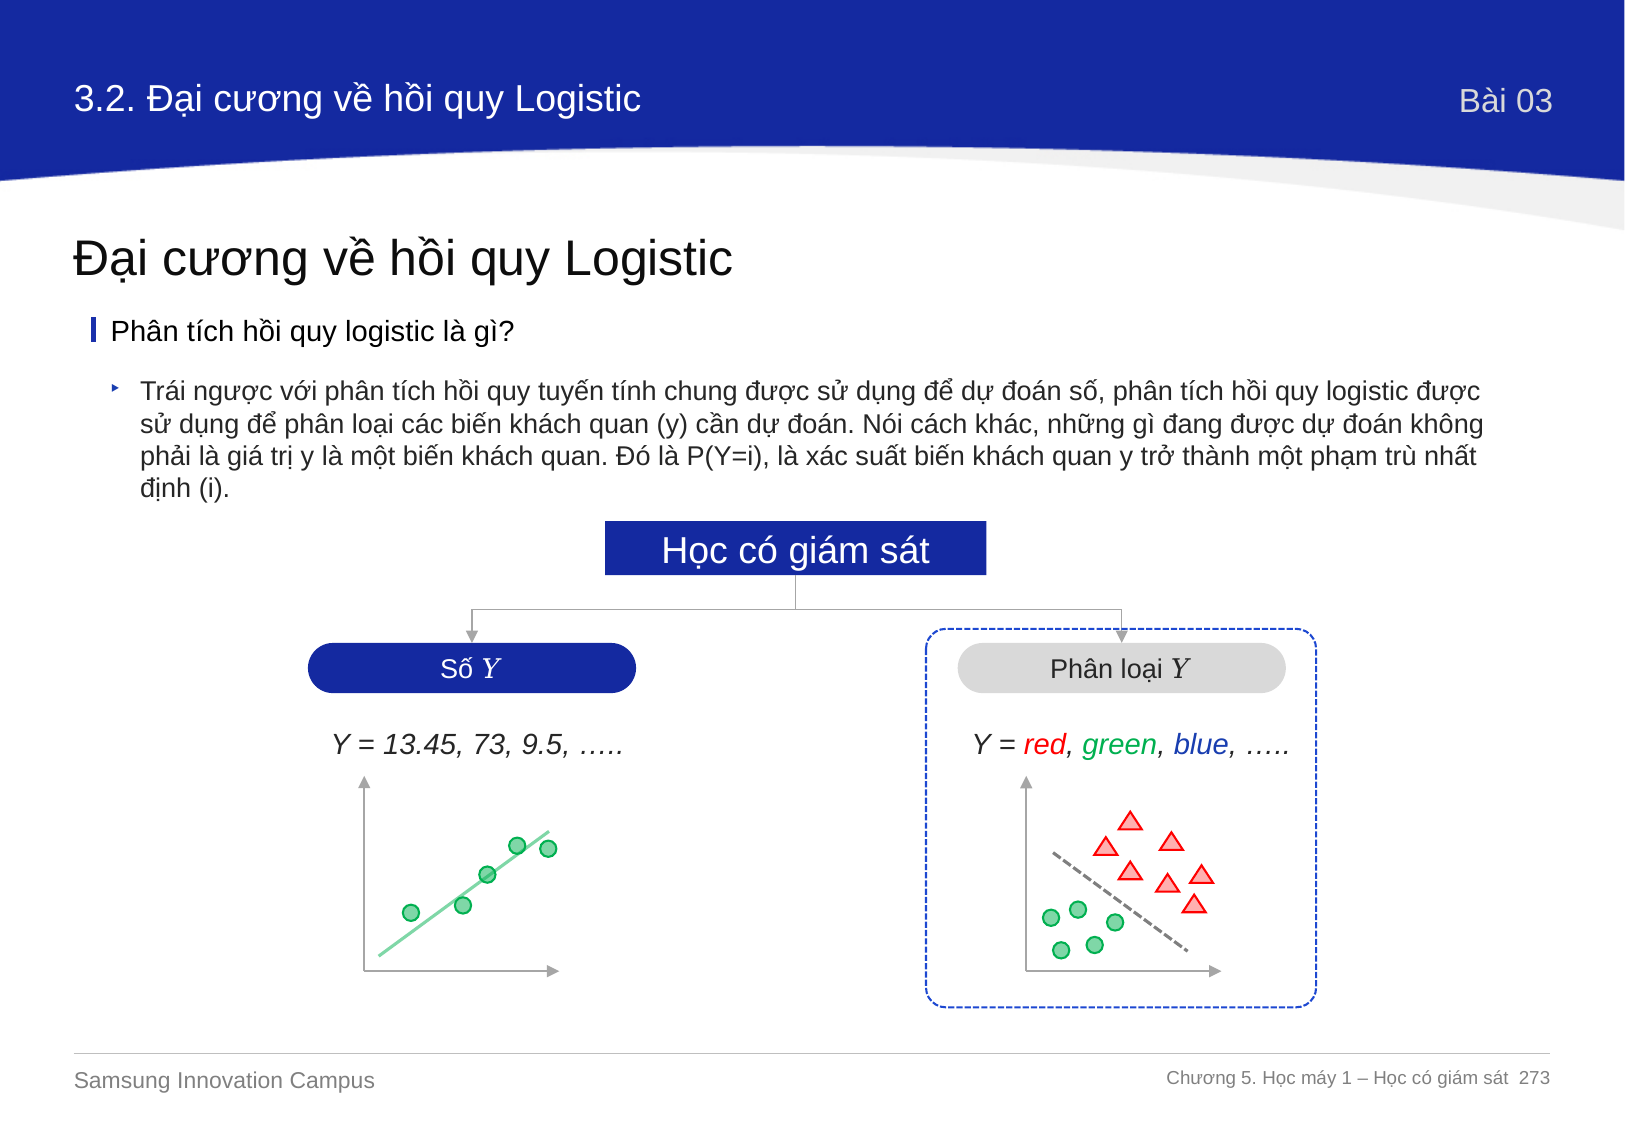

3.2. Đại cương về hồi quy Logistic
Bài 03
Đại cương về hồi quy Logistic
Phân tích hồi quy logistic là gì?
Trái ngược với phân tích hồi quy tuyến tính chung được sử dụng để dự đoán số, phân tích hồi quy logistic được sử dụng để phân loại các biến khách quan (y) cần dự đoán. Nói cách khác, những gì đang được dự đoán không phải là giá trị y là một biến khách quan. Đó là P(Y=i), là xác suất biến khách quan y trở thành một phạm trù nhất định (i).
Học có giám sát

Số 𝑌
Phân loại 𝑌
 Y = 13.45, 73, 9.5, …..
 Y = red, green, blue, …..